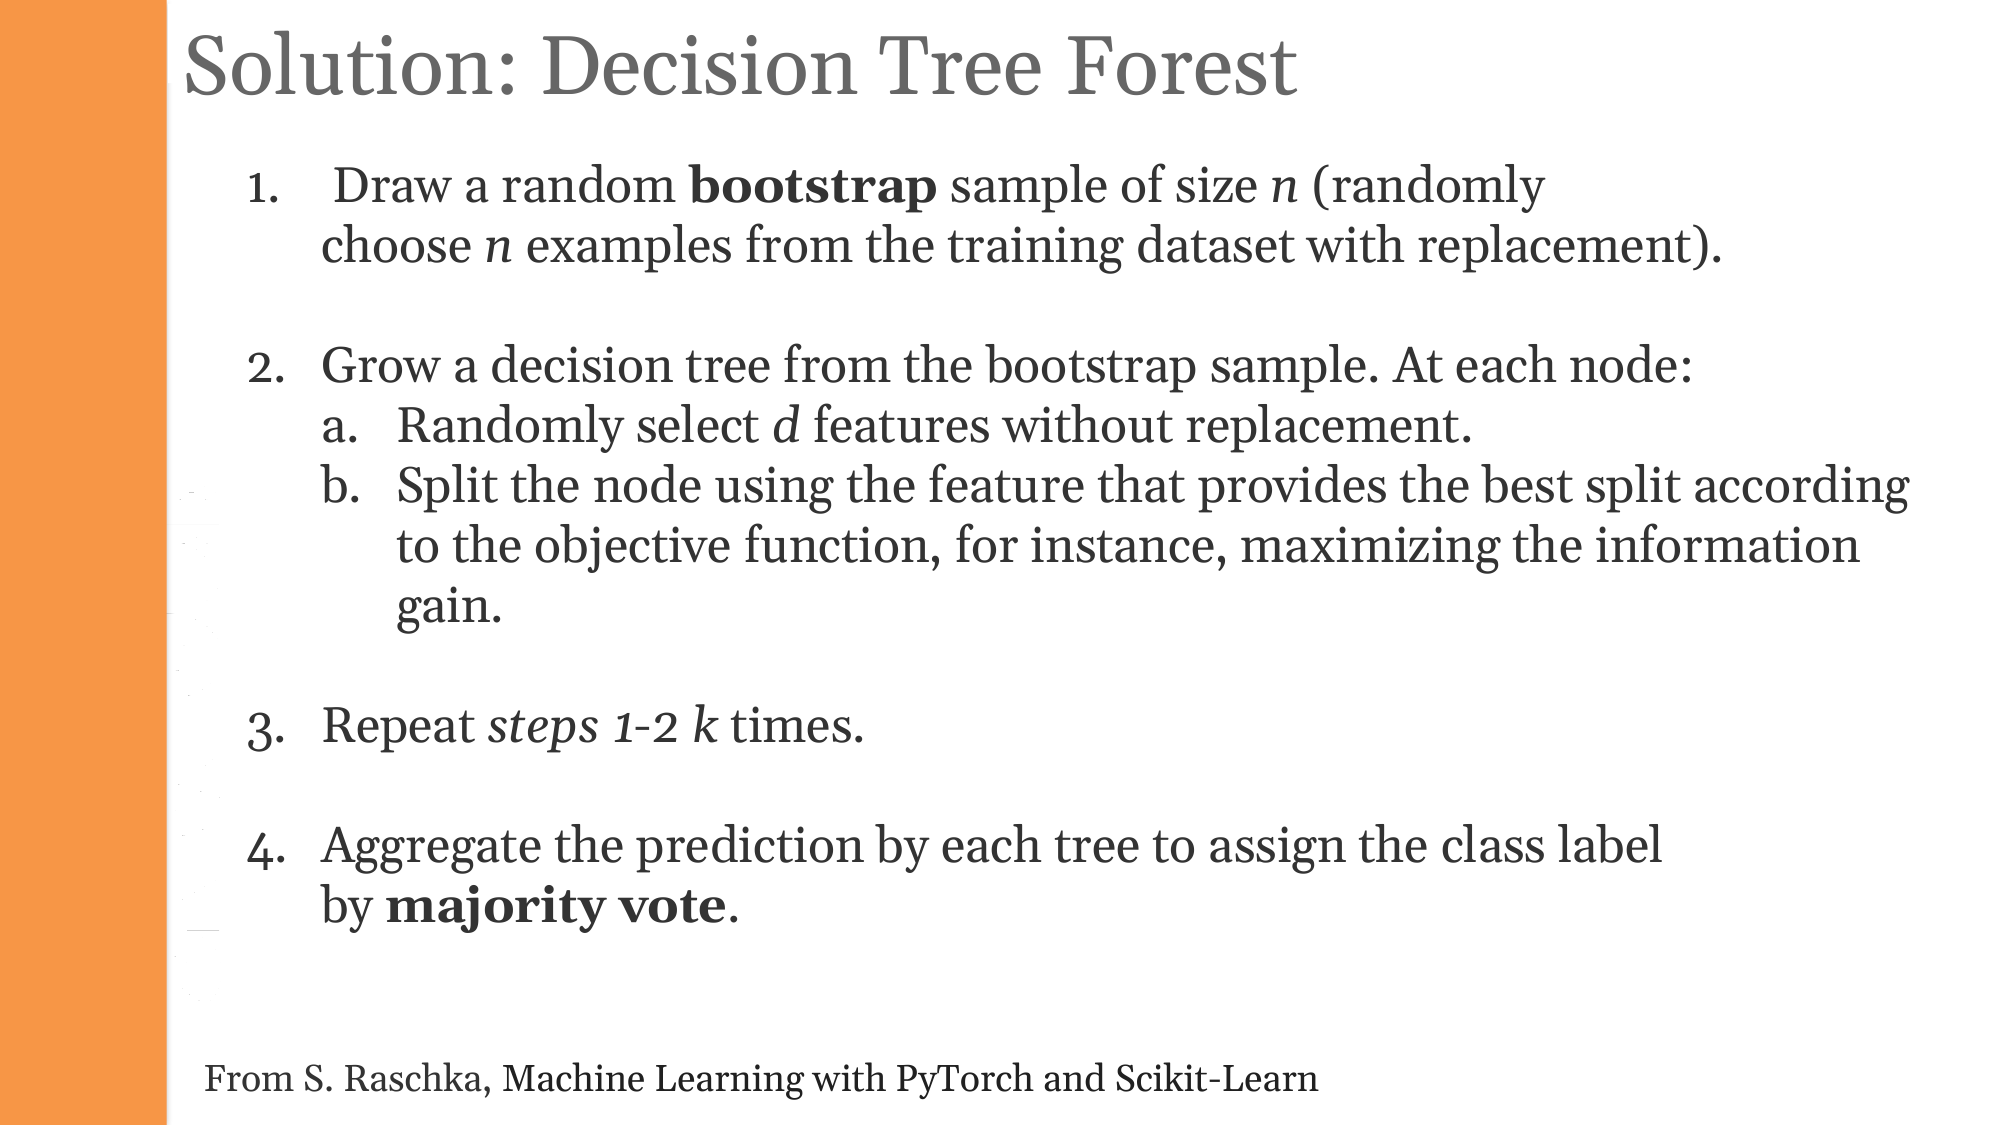

Solution: Decision Tree Forest
 Draw a random bootstrap sample of size n (randomly choose n examples from the training dataset with replacement).

Grow a decision tree from the bootstrap sample. At each node:
Randomly select d features without replacement.
Split the node using the feature that provides the best split according to the objective function, for instance, maximizing the information gain.

Repeat steps 1-2 k times.

Aggregate the prediction by each tree to assign the class label by majority vote.
From S. Raschka, Machine Learning with PyTorch and Scikit-Learn